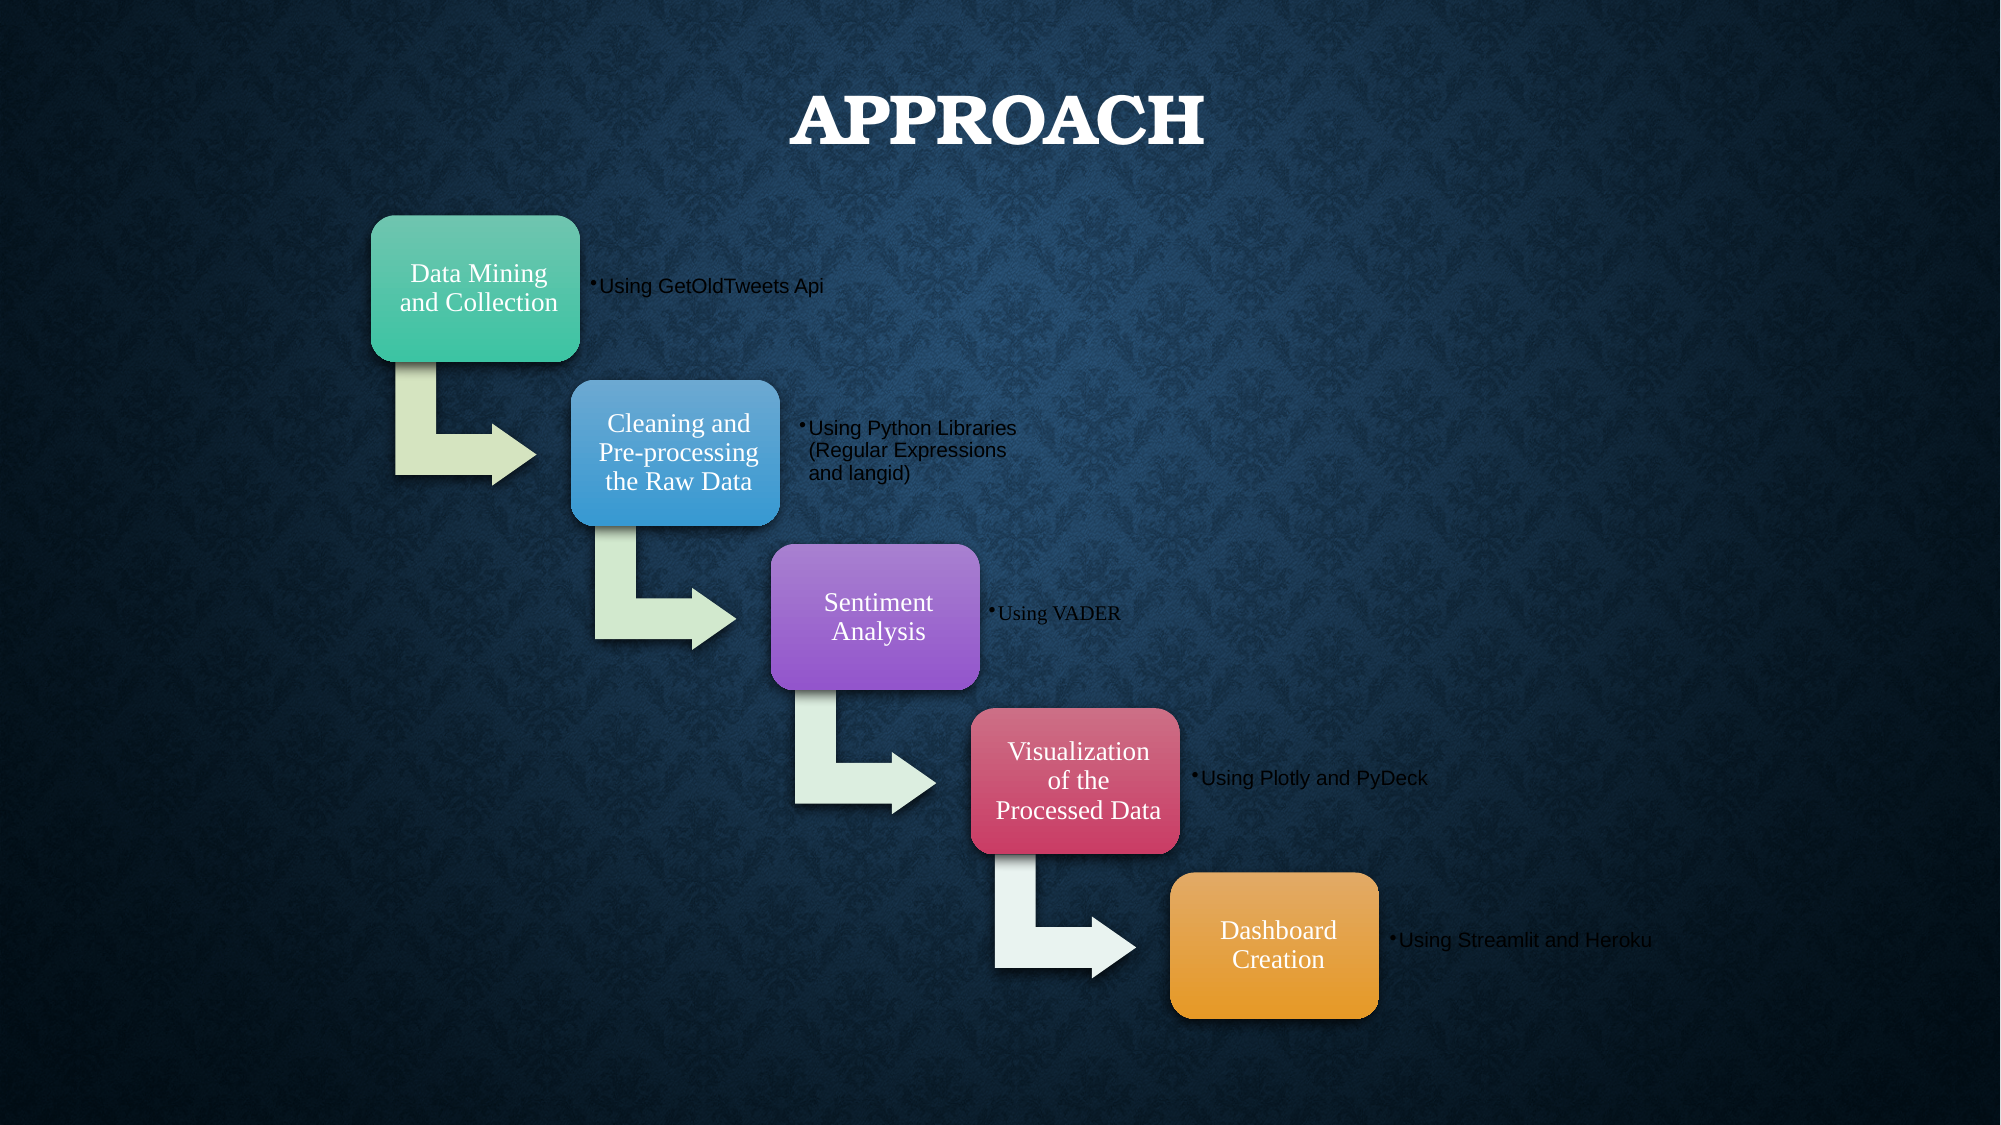

Approach
Data Mining and Collection
Using GetOldTweets Api
Cleaning and Pre-processing the Raw Data
Using Python Libraries (Regular Expressions and langid)
Sentiment Analysis
Using VADER
Visualization of the Processed Data
Using Plotly and PyDeck
Dashboard Creation
Using Streamlit and Heroku